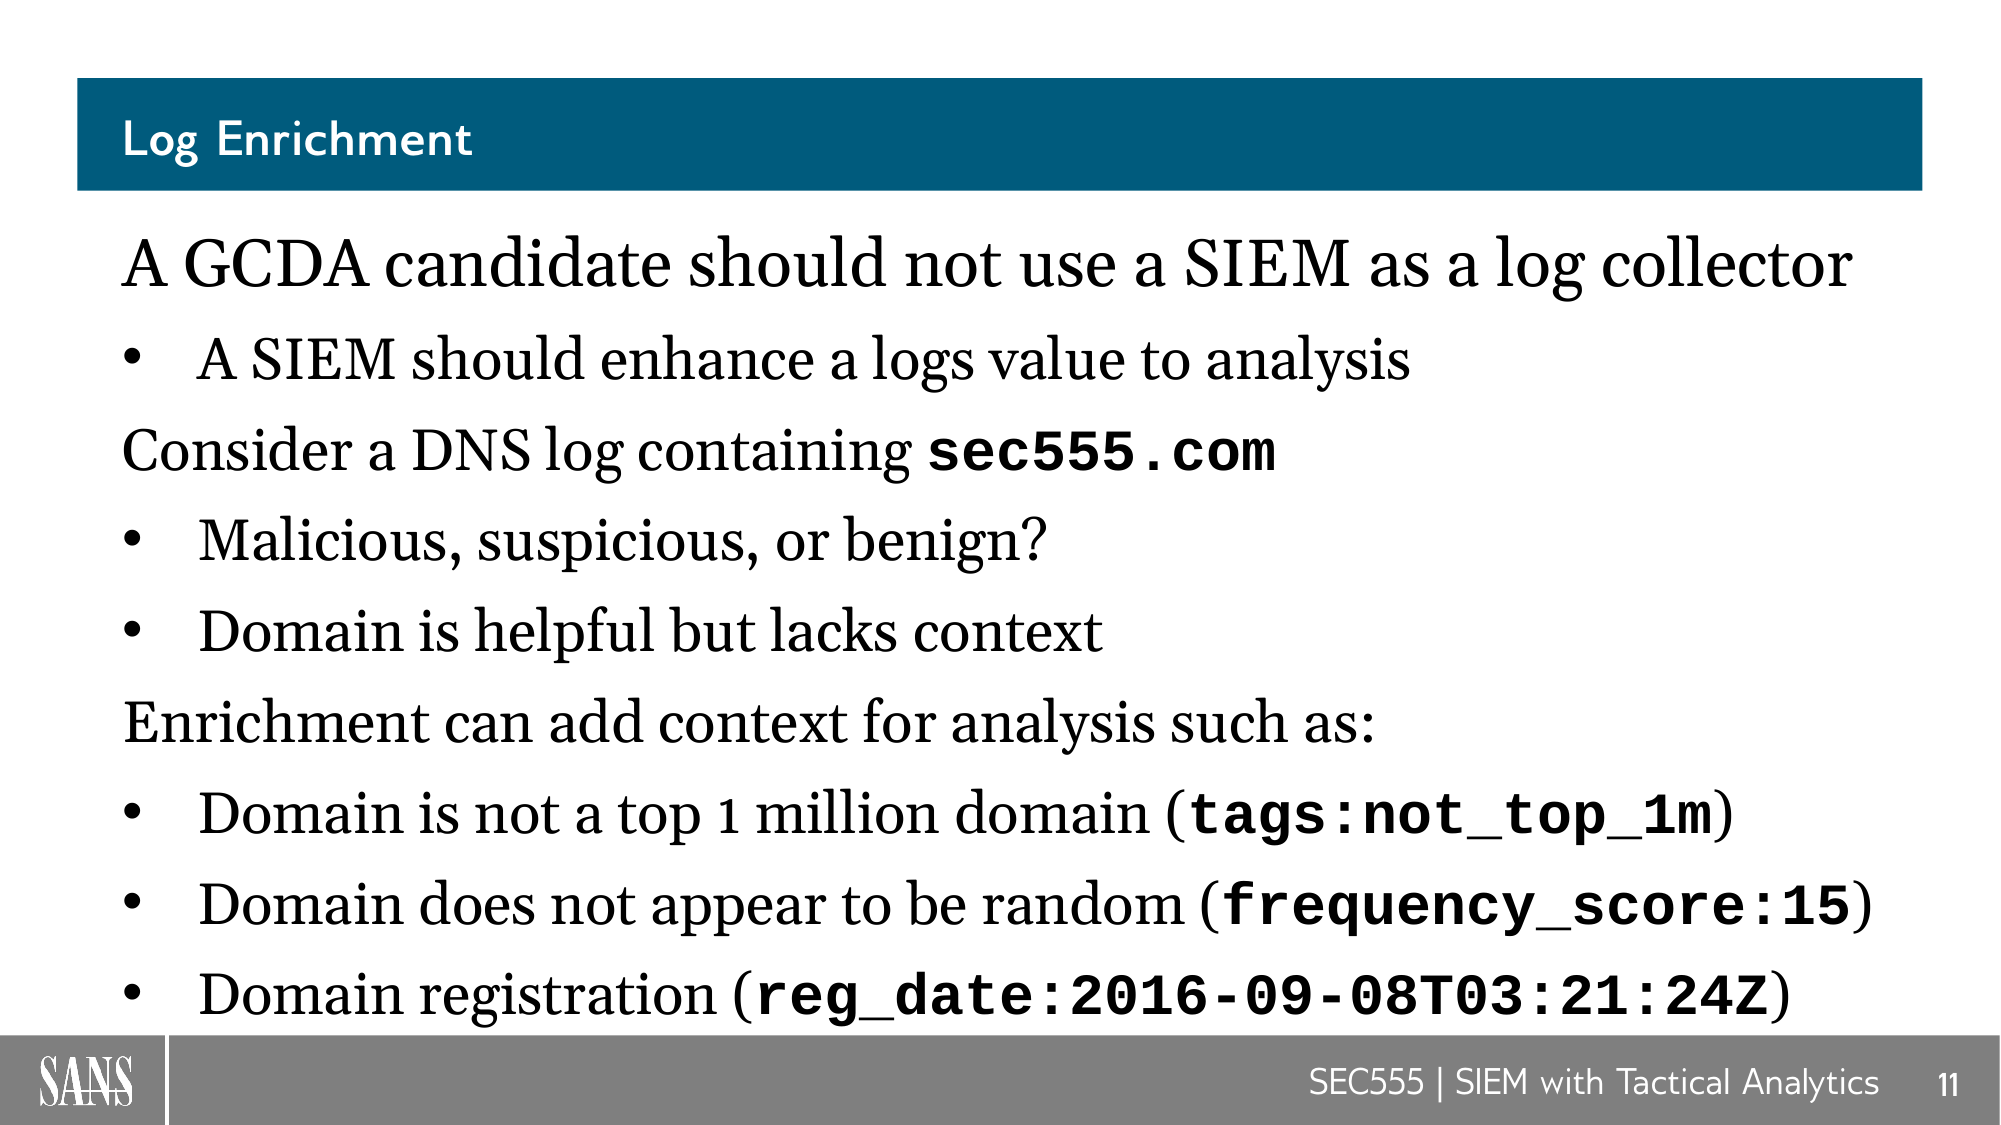

# Log Enrichment
A GCDA candidate should not use a SIEM as a log collector
A SIEM should enhance a logs value to analysis
Consider a DNS log containing sec555.com
Malicious, suspicious, or benign?
Domain is helpful but lacks context
Enrichment can add context for analysis such as:
Domain is not a top 1 million domain (tags:not_top_1m)
Domain does not appear to be random (frequency_score:15)
Domain registration (reg_date:2016-09-08T03:21:24Z)